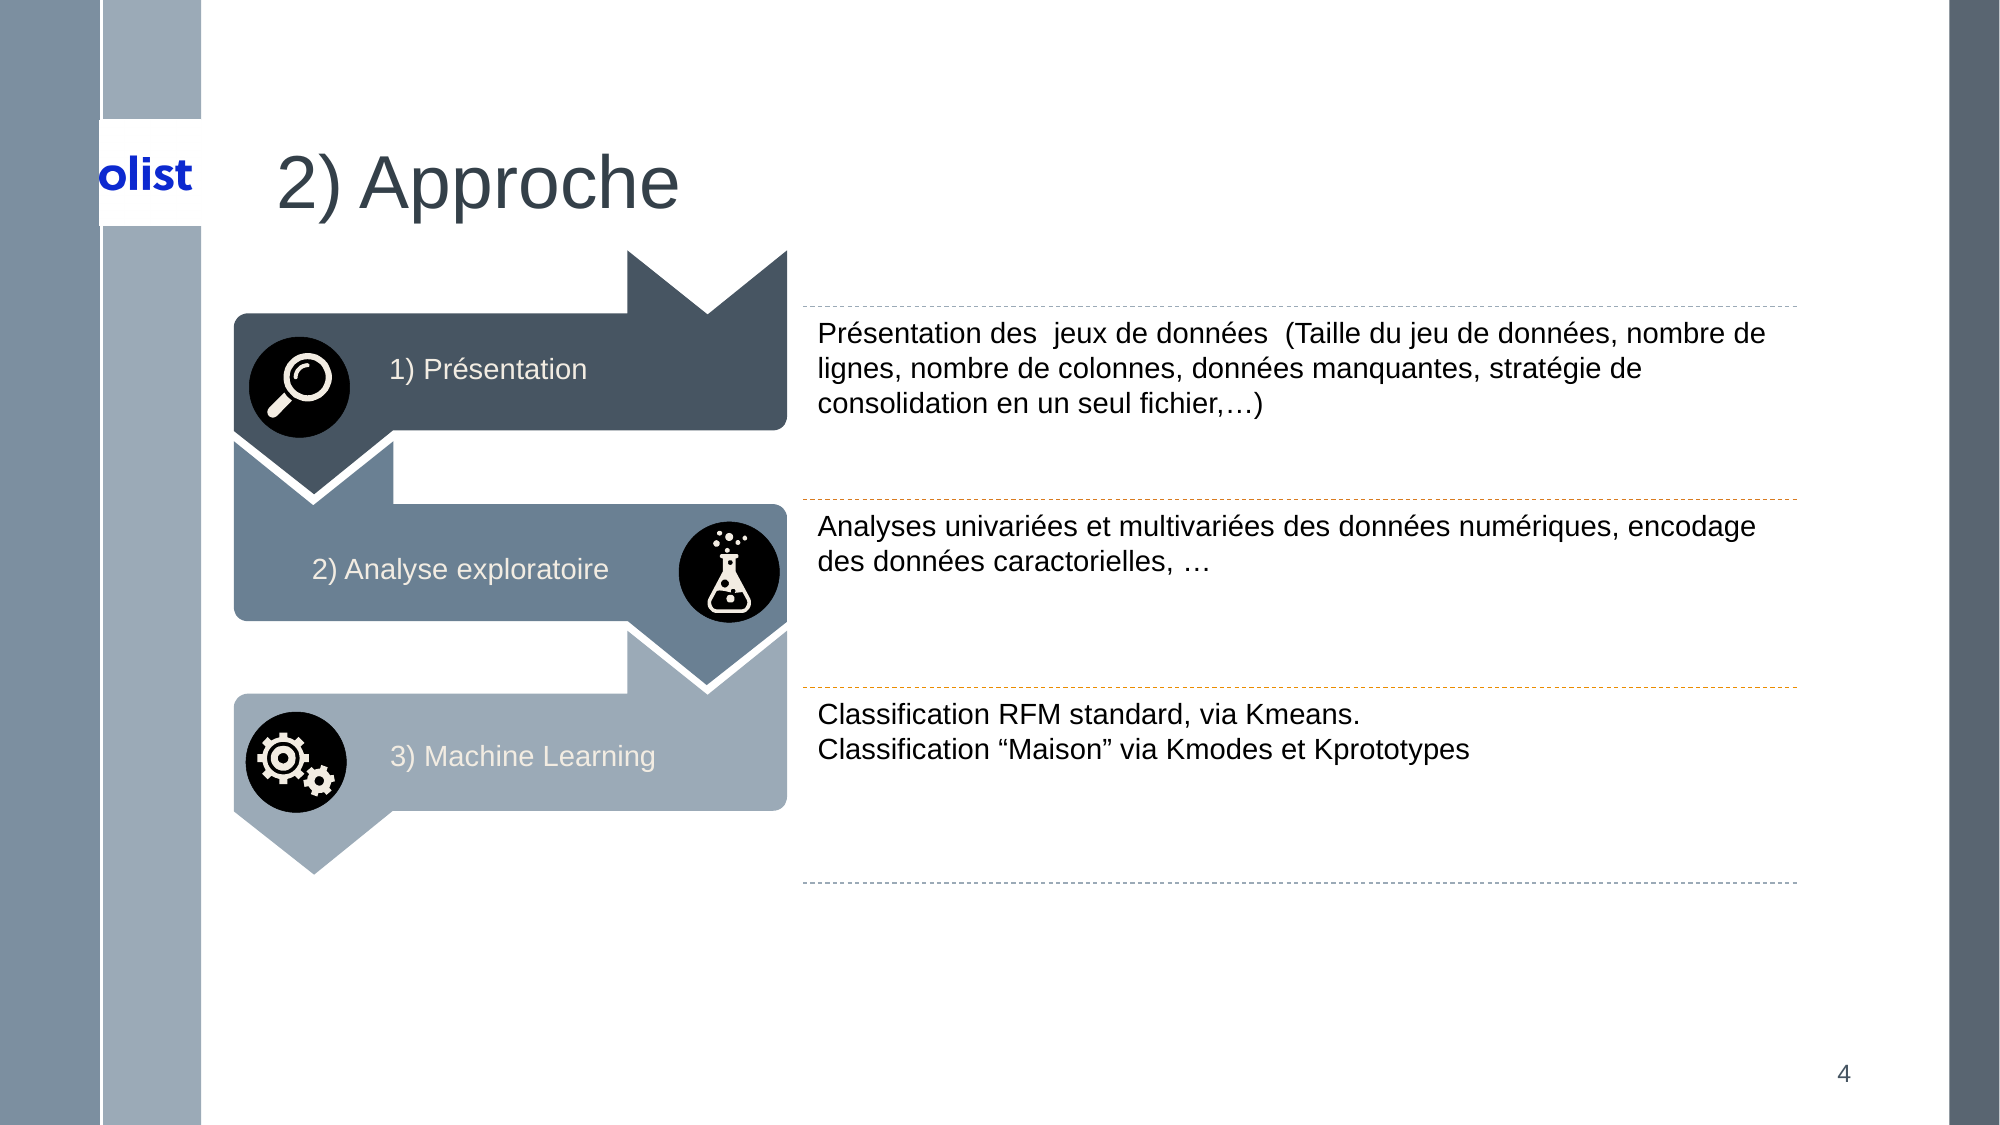

# 2) Approche

1) Présentation

Présentation des  jeux de données  (Taille du jeu de données, nombre de lignes, nombre de colonnes, données manquantes, stratégie de consolidation en un seul fichier,…)

Analyses univariées et multivariées des données numériques, encodage des données caractorielles, …

2) Analyse exploratoire
Classification RFM standard, via Kmeans.
Classification “Maison” via Kmodes et Kprototypes

3) Machine Learning

4